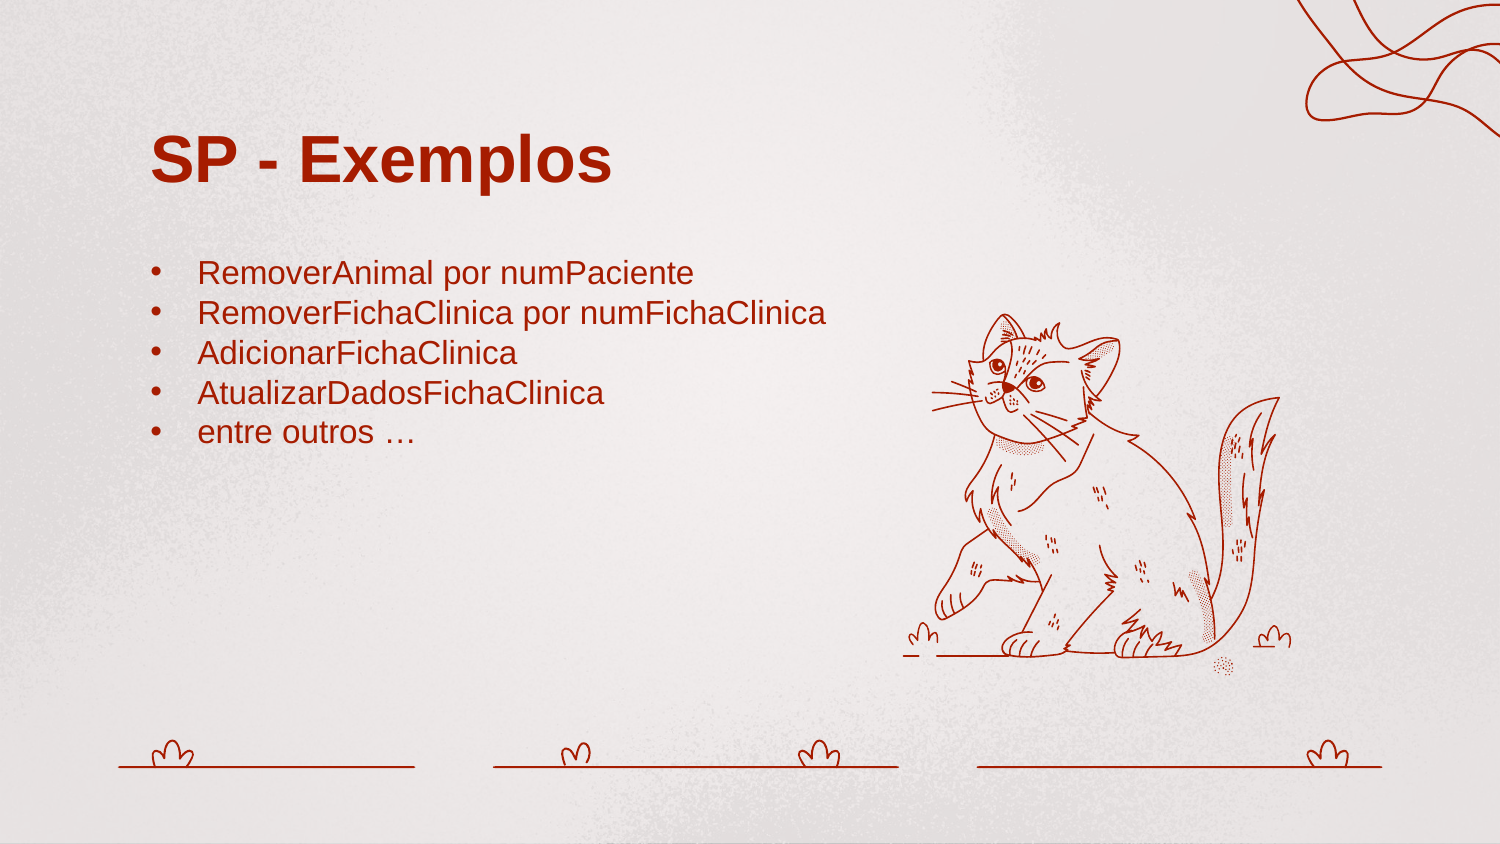

# SP - Exemplos
RemoverAnimal por numPaciente
RemoverFichaClinica por numFichaClinica
AdicionarFichaClinica
AtualizarDadosFichaClinica
entre outros …